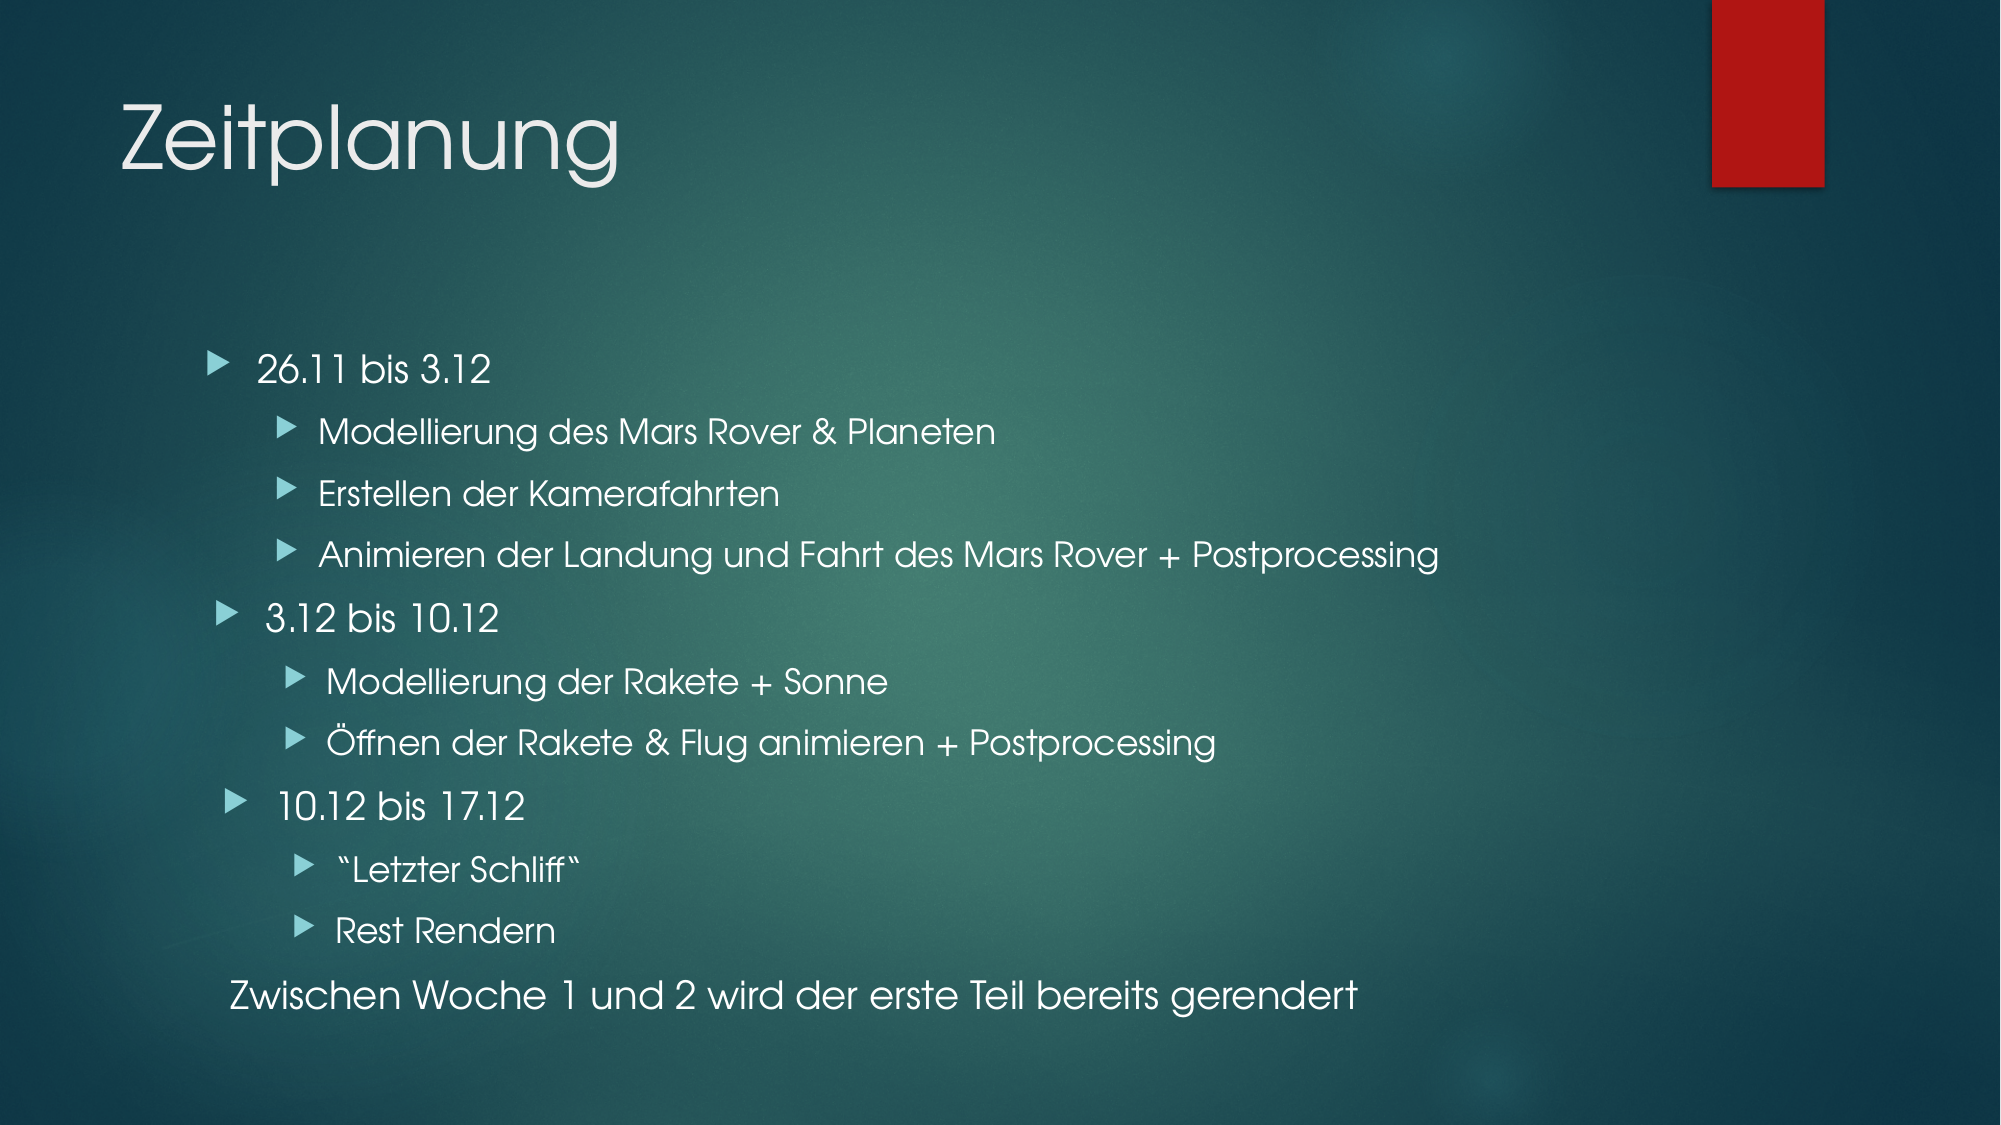

# Zeitplanung
26.11 bis 3.12
Modellierung des Mars Rover & Planeten
Erstellen der Kamerafahrten
Animieren der Landung und Fahrt des Mars Rover + Postprocessing
3.12 bis 10.12
Modellierung der Rakete + Sonne
Öffnen der Rakete & Flug animieren + Postprocessing
10.12 bis 17.12
“Letzter Schliff“
Rest Rendern
Zwischen Woche 1 und 2 wird der erste Teil bereits gerendert